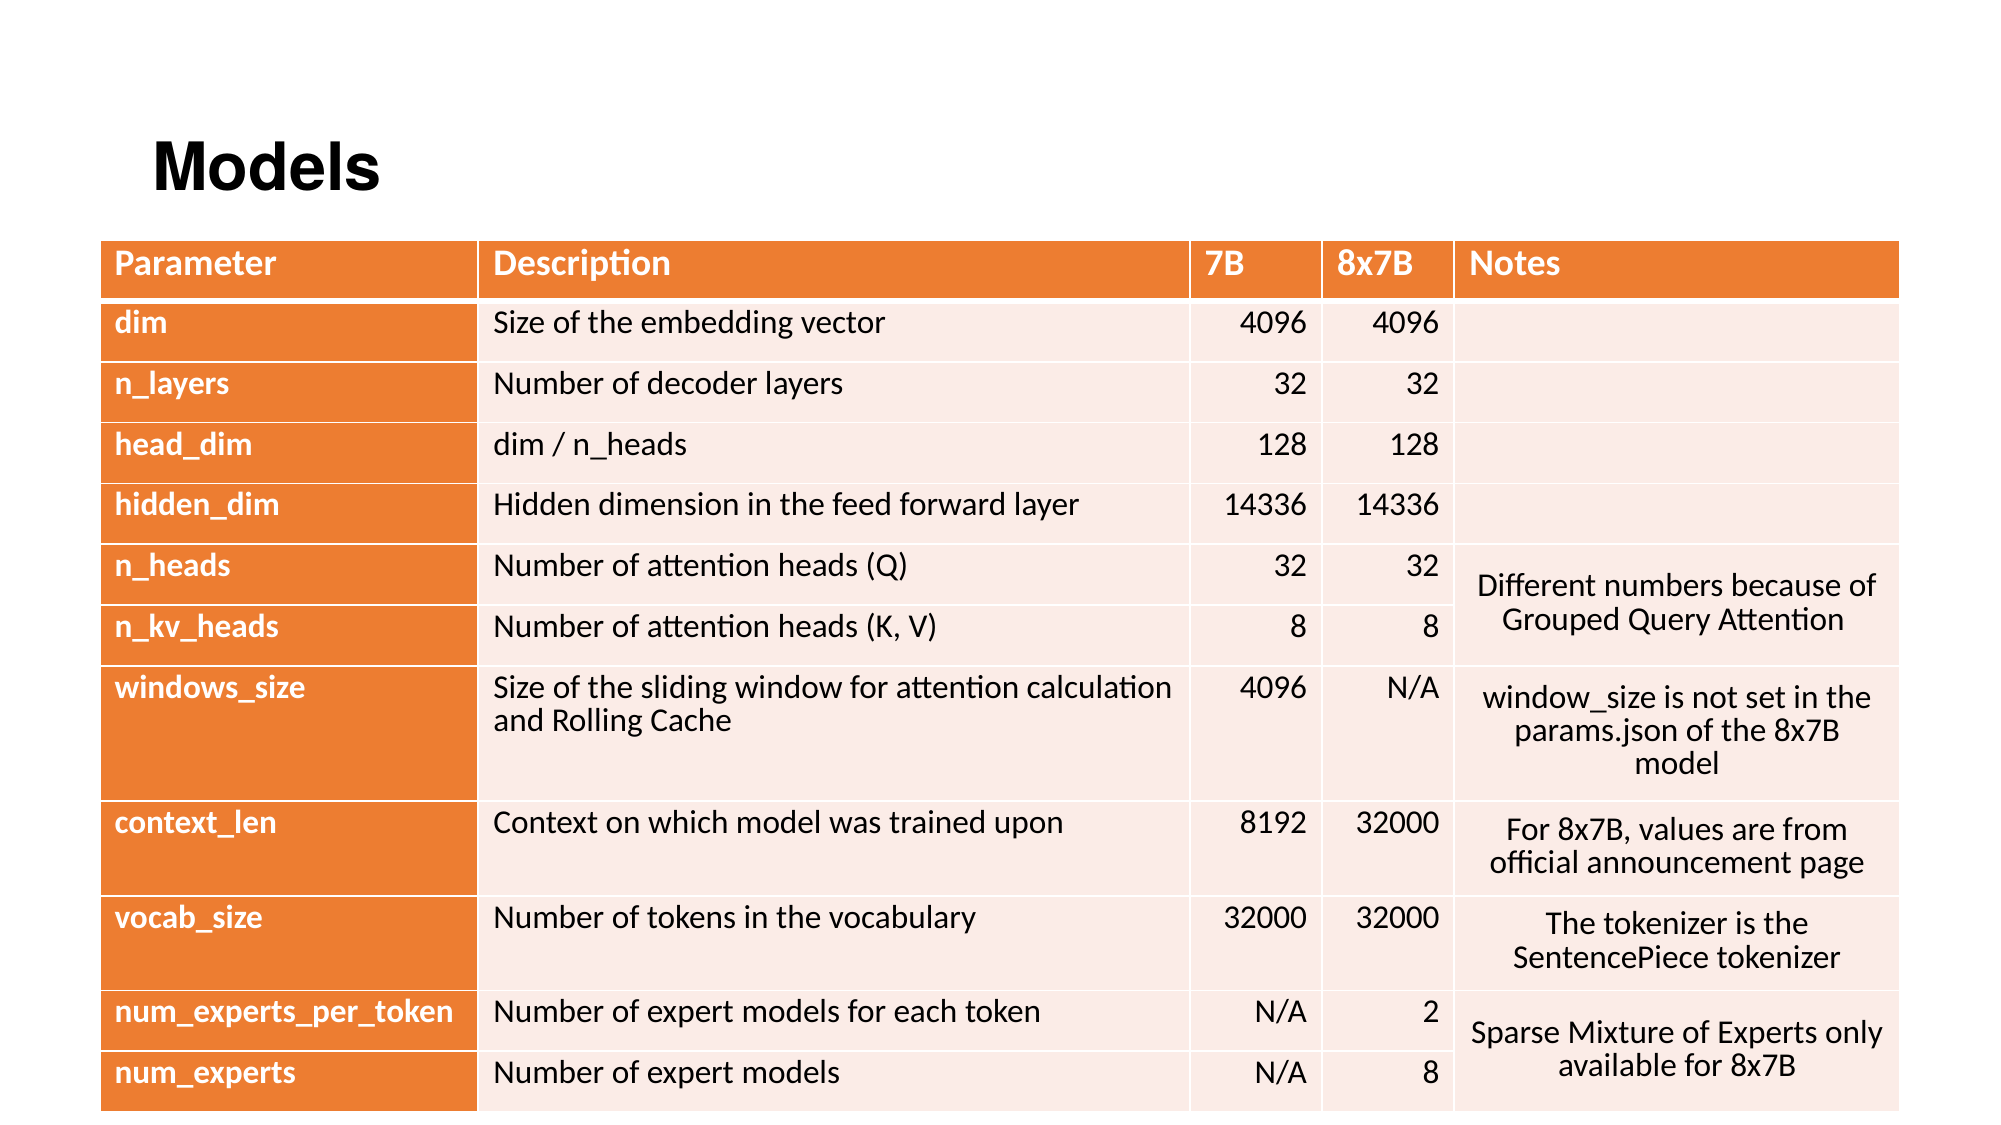

# Models
| Parameter | Description | 7B | 8x7B | Notes |
| --- | --- | --- | --- | --- |
| dim | Size of the embedding vector | 4096 | 4096 |  |
| n\_layers | Number of decoder layers | 32 | 32 |  |
| head\_dim | dim / n\_heads | 128 | 128 |  |
| hidden\_dim | Hidden dimension in the feed forward layer | 14336 | 14336 |  |
| n\_heads | Number of attention heads (Q) | 32 | 32 | Different numbers because of Grouped Query Attention |
| n\_kv\_heads | Number of attention heads (K, V) | 8 | 8 |  |
| windows\_size | Size of the sliding window for attention calculation and Rolling Cache | 4096 | N/A | window\_size is not set in the params.json of the 8x7B model |
| context\_len | Context on which model was trained upon | 8192 | 32000 | For 8x7B, values are from official announcement page |
| vocab\_size | Number of tokens in the vocabulary | 32000 | 32000 | The tokenizer is the SentencePiece tokenizer |
| num\_experts\_per\_token | Number of expert models for each token | N/A | 2 | Sparse Mixture of Experts only available for 8x7B |
| num\_experts | Number of expert models | N/A | 8 |  |

Next Token
Prompt